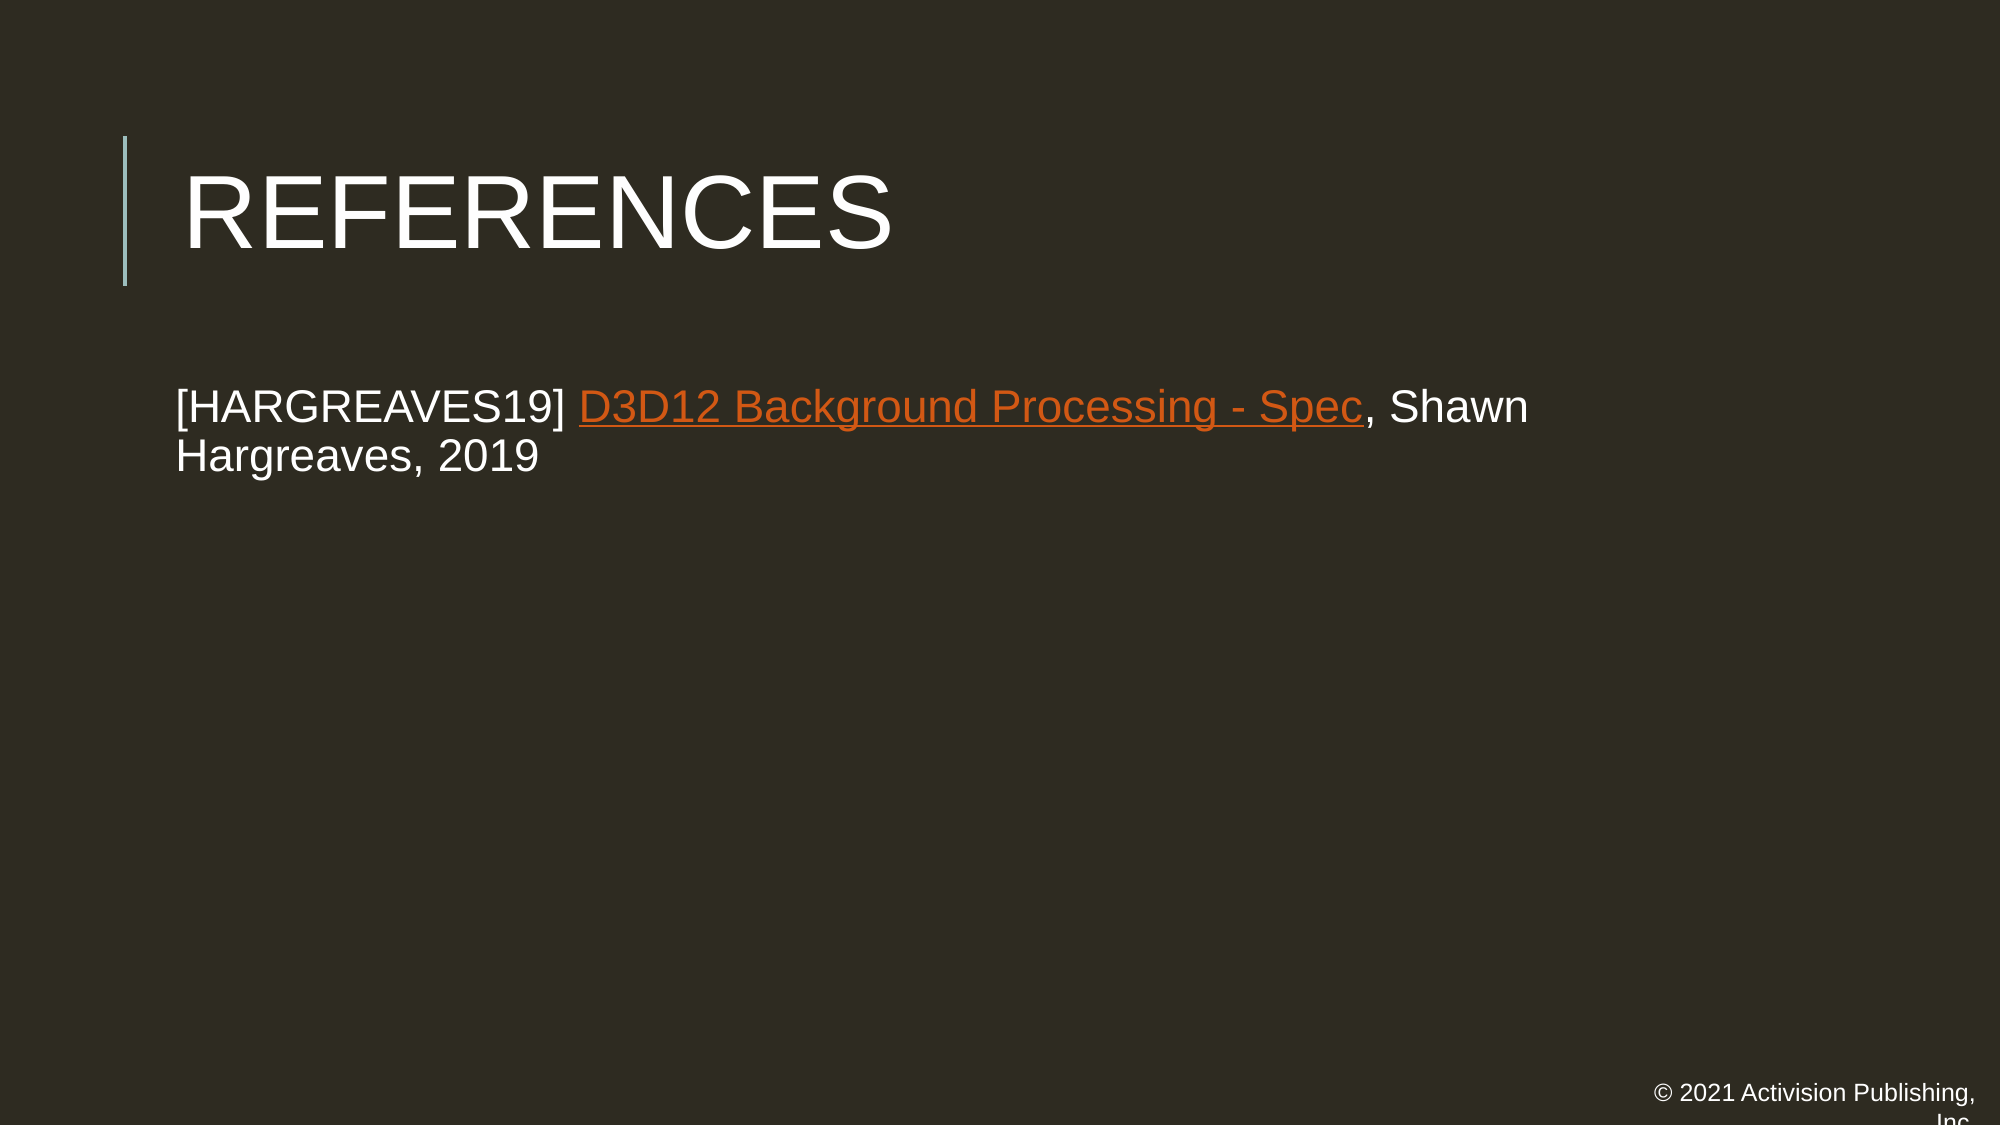

# REFERENCES
[HARGREAVES19] D3D12 Background Processing - Spec, Shawn Hargreaves, 2019

© 2021 Activision Publishing, Inc.